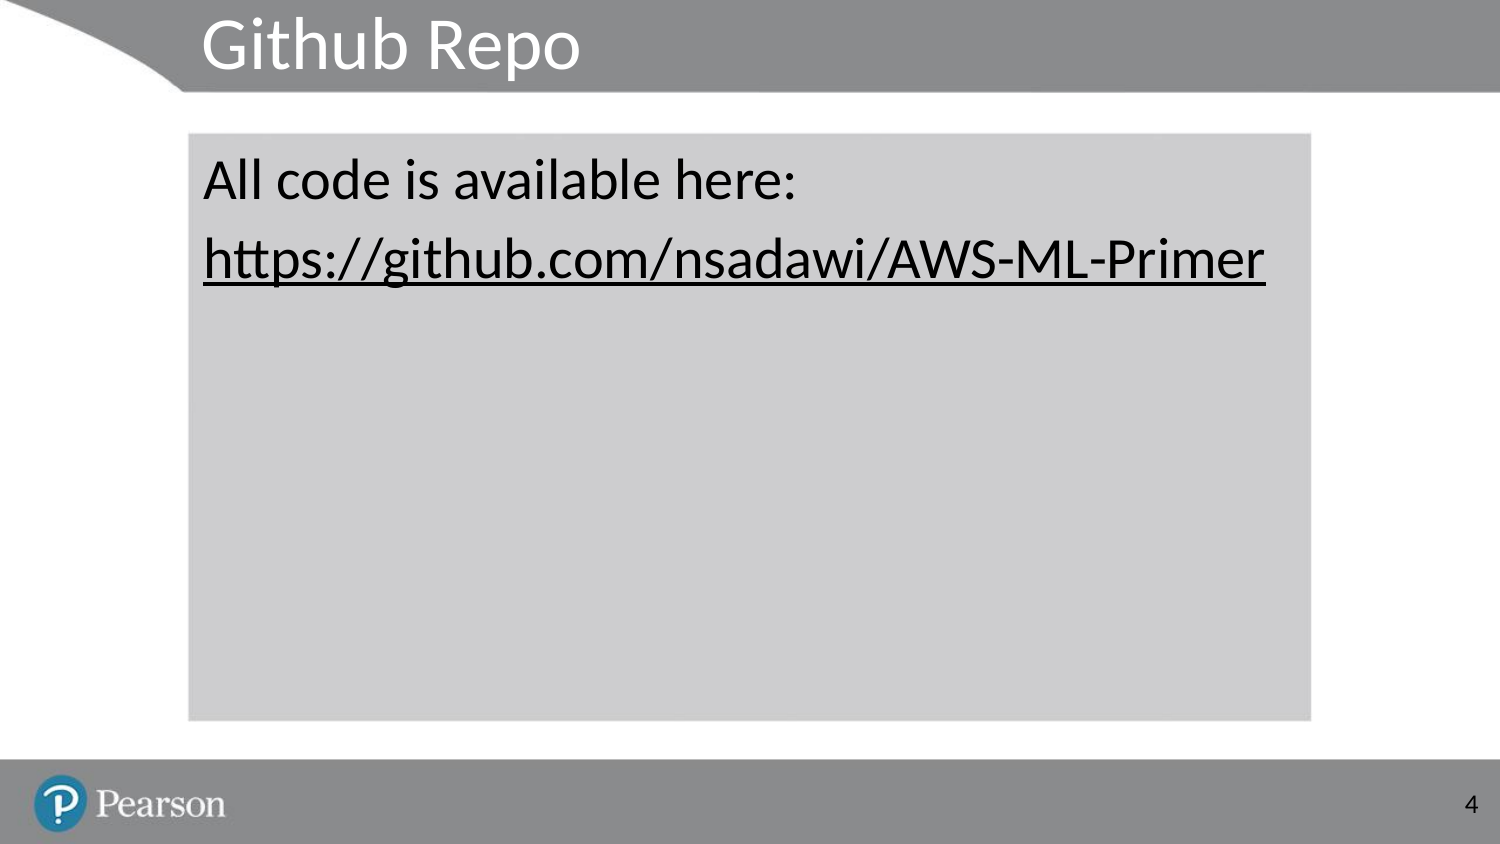

# Github Repo
All code is available here:
https://github.com/nsadawi/AWS-ML-Primer
4